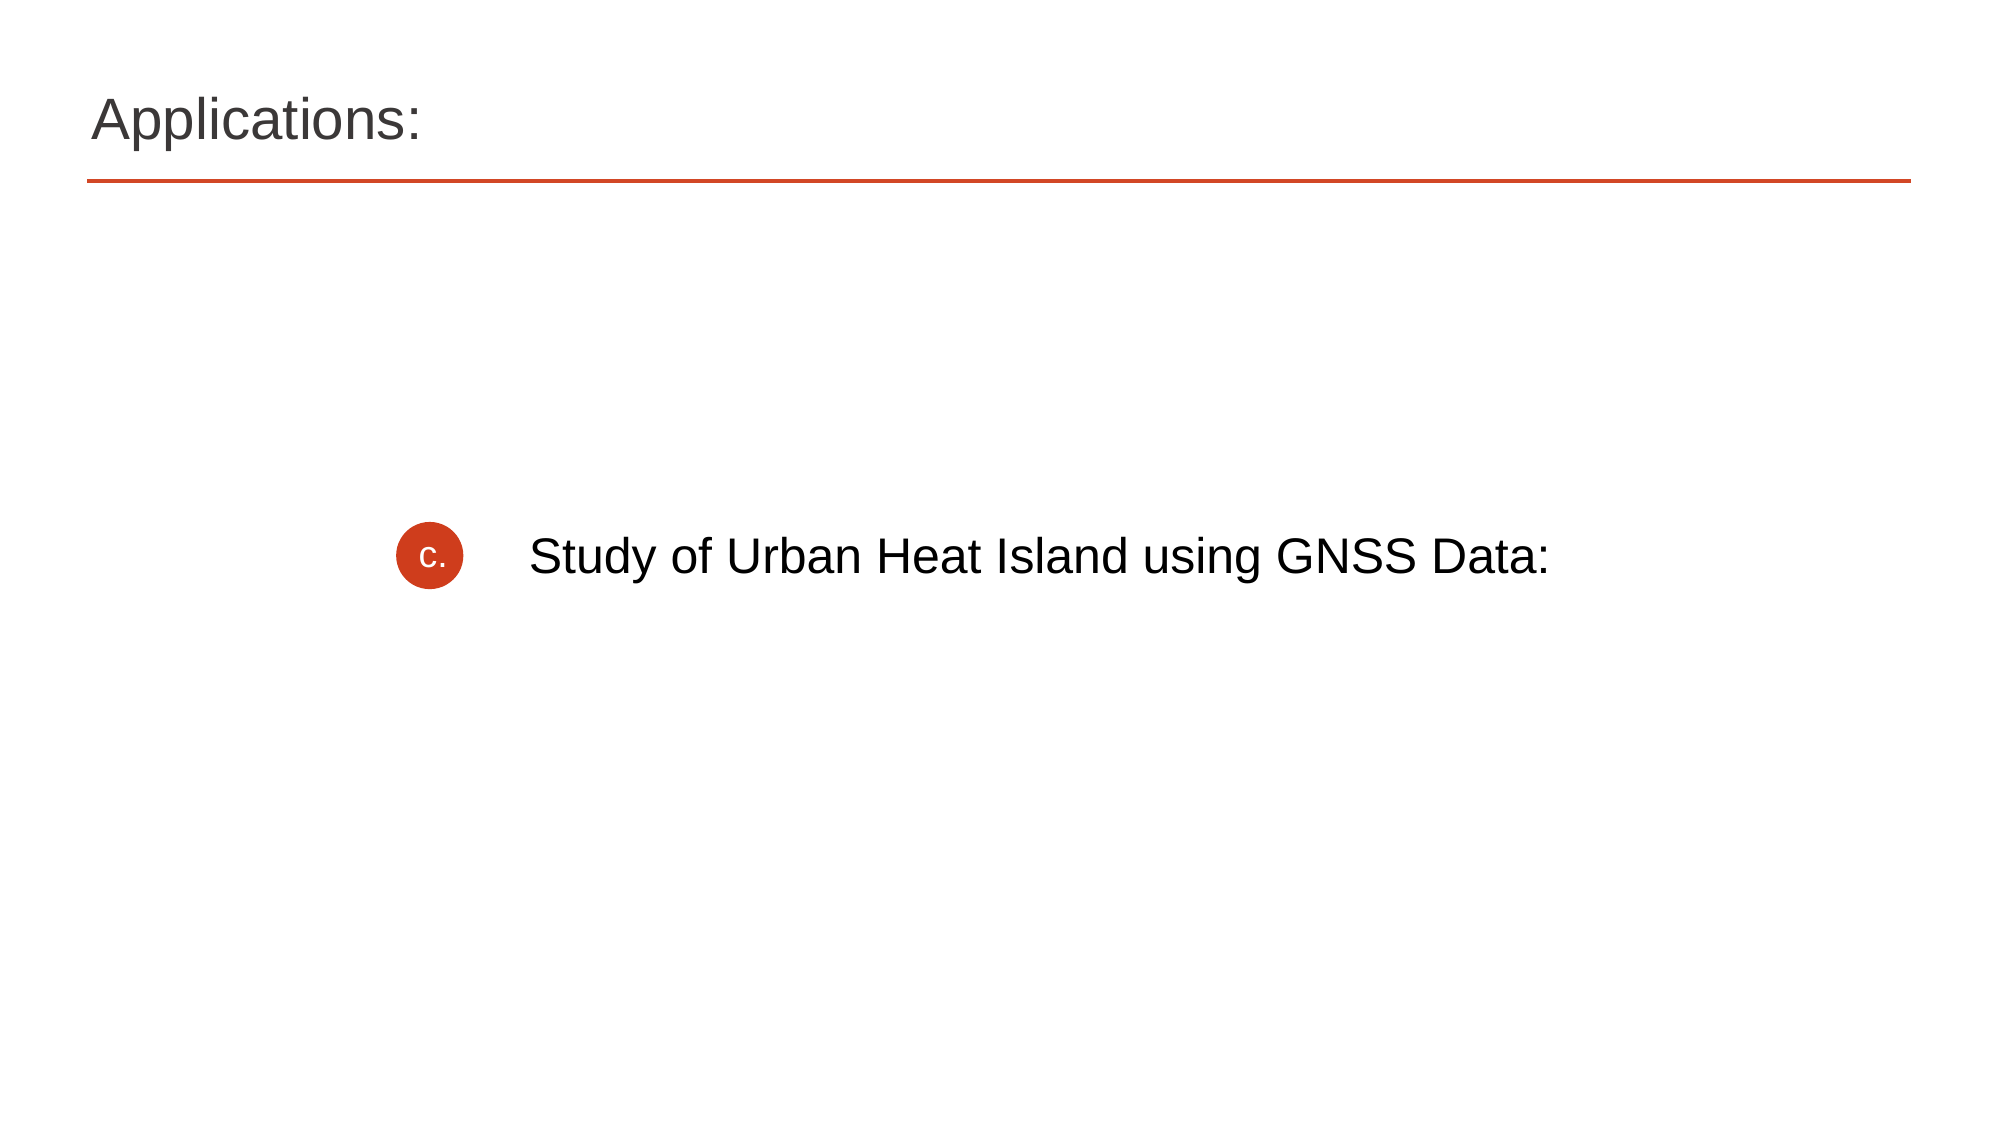

# Applications:

c.
Study of Urban Heat Island using GNSS Data: